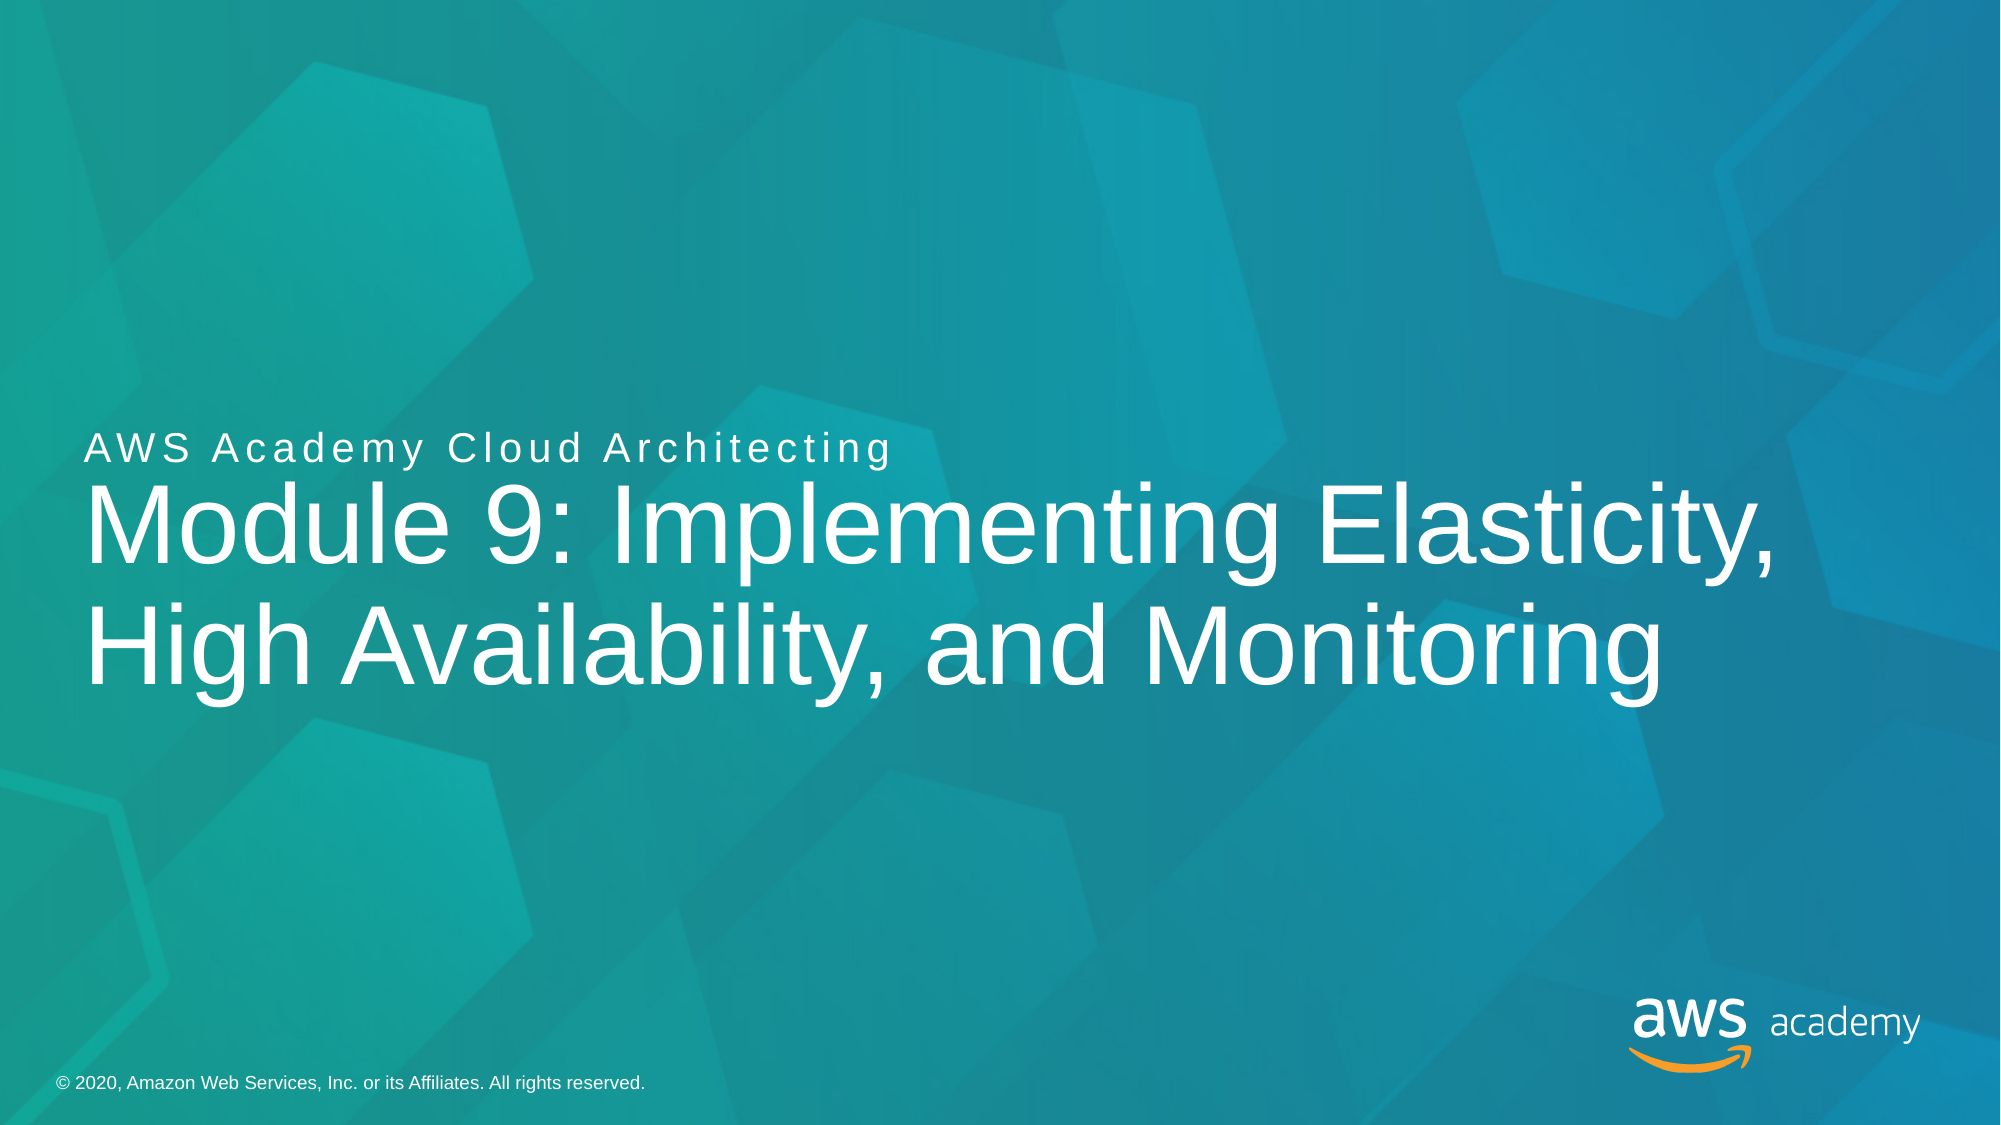

AWS Academy Cloud Architecting
# Module 9: Implementing Elasticity, High Availability, and Monitoring
© 2020, Amazon Web Services, Inc. or its Affiliates. All rights reserved.